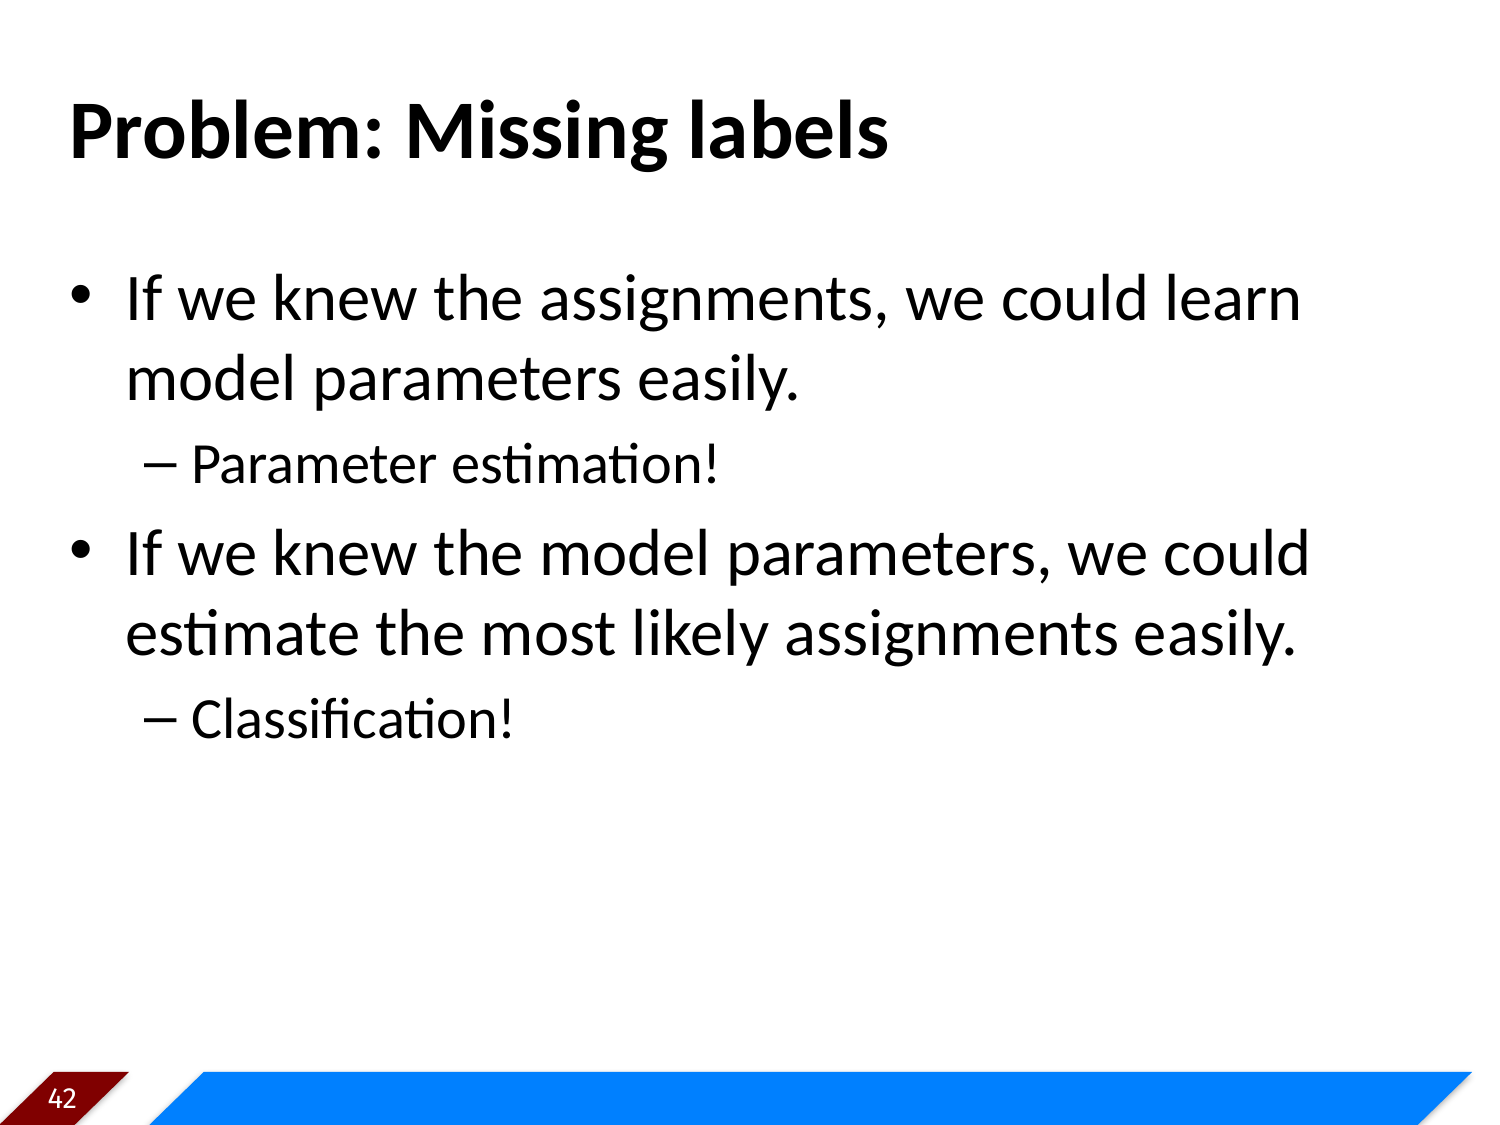

# Problem: Missing labels
If we knew the assignments, we could learn model parameters easily.
Parameter estimation!
If we knew the model parameters, we could estimate the most likely assignments easily.
Classification!